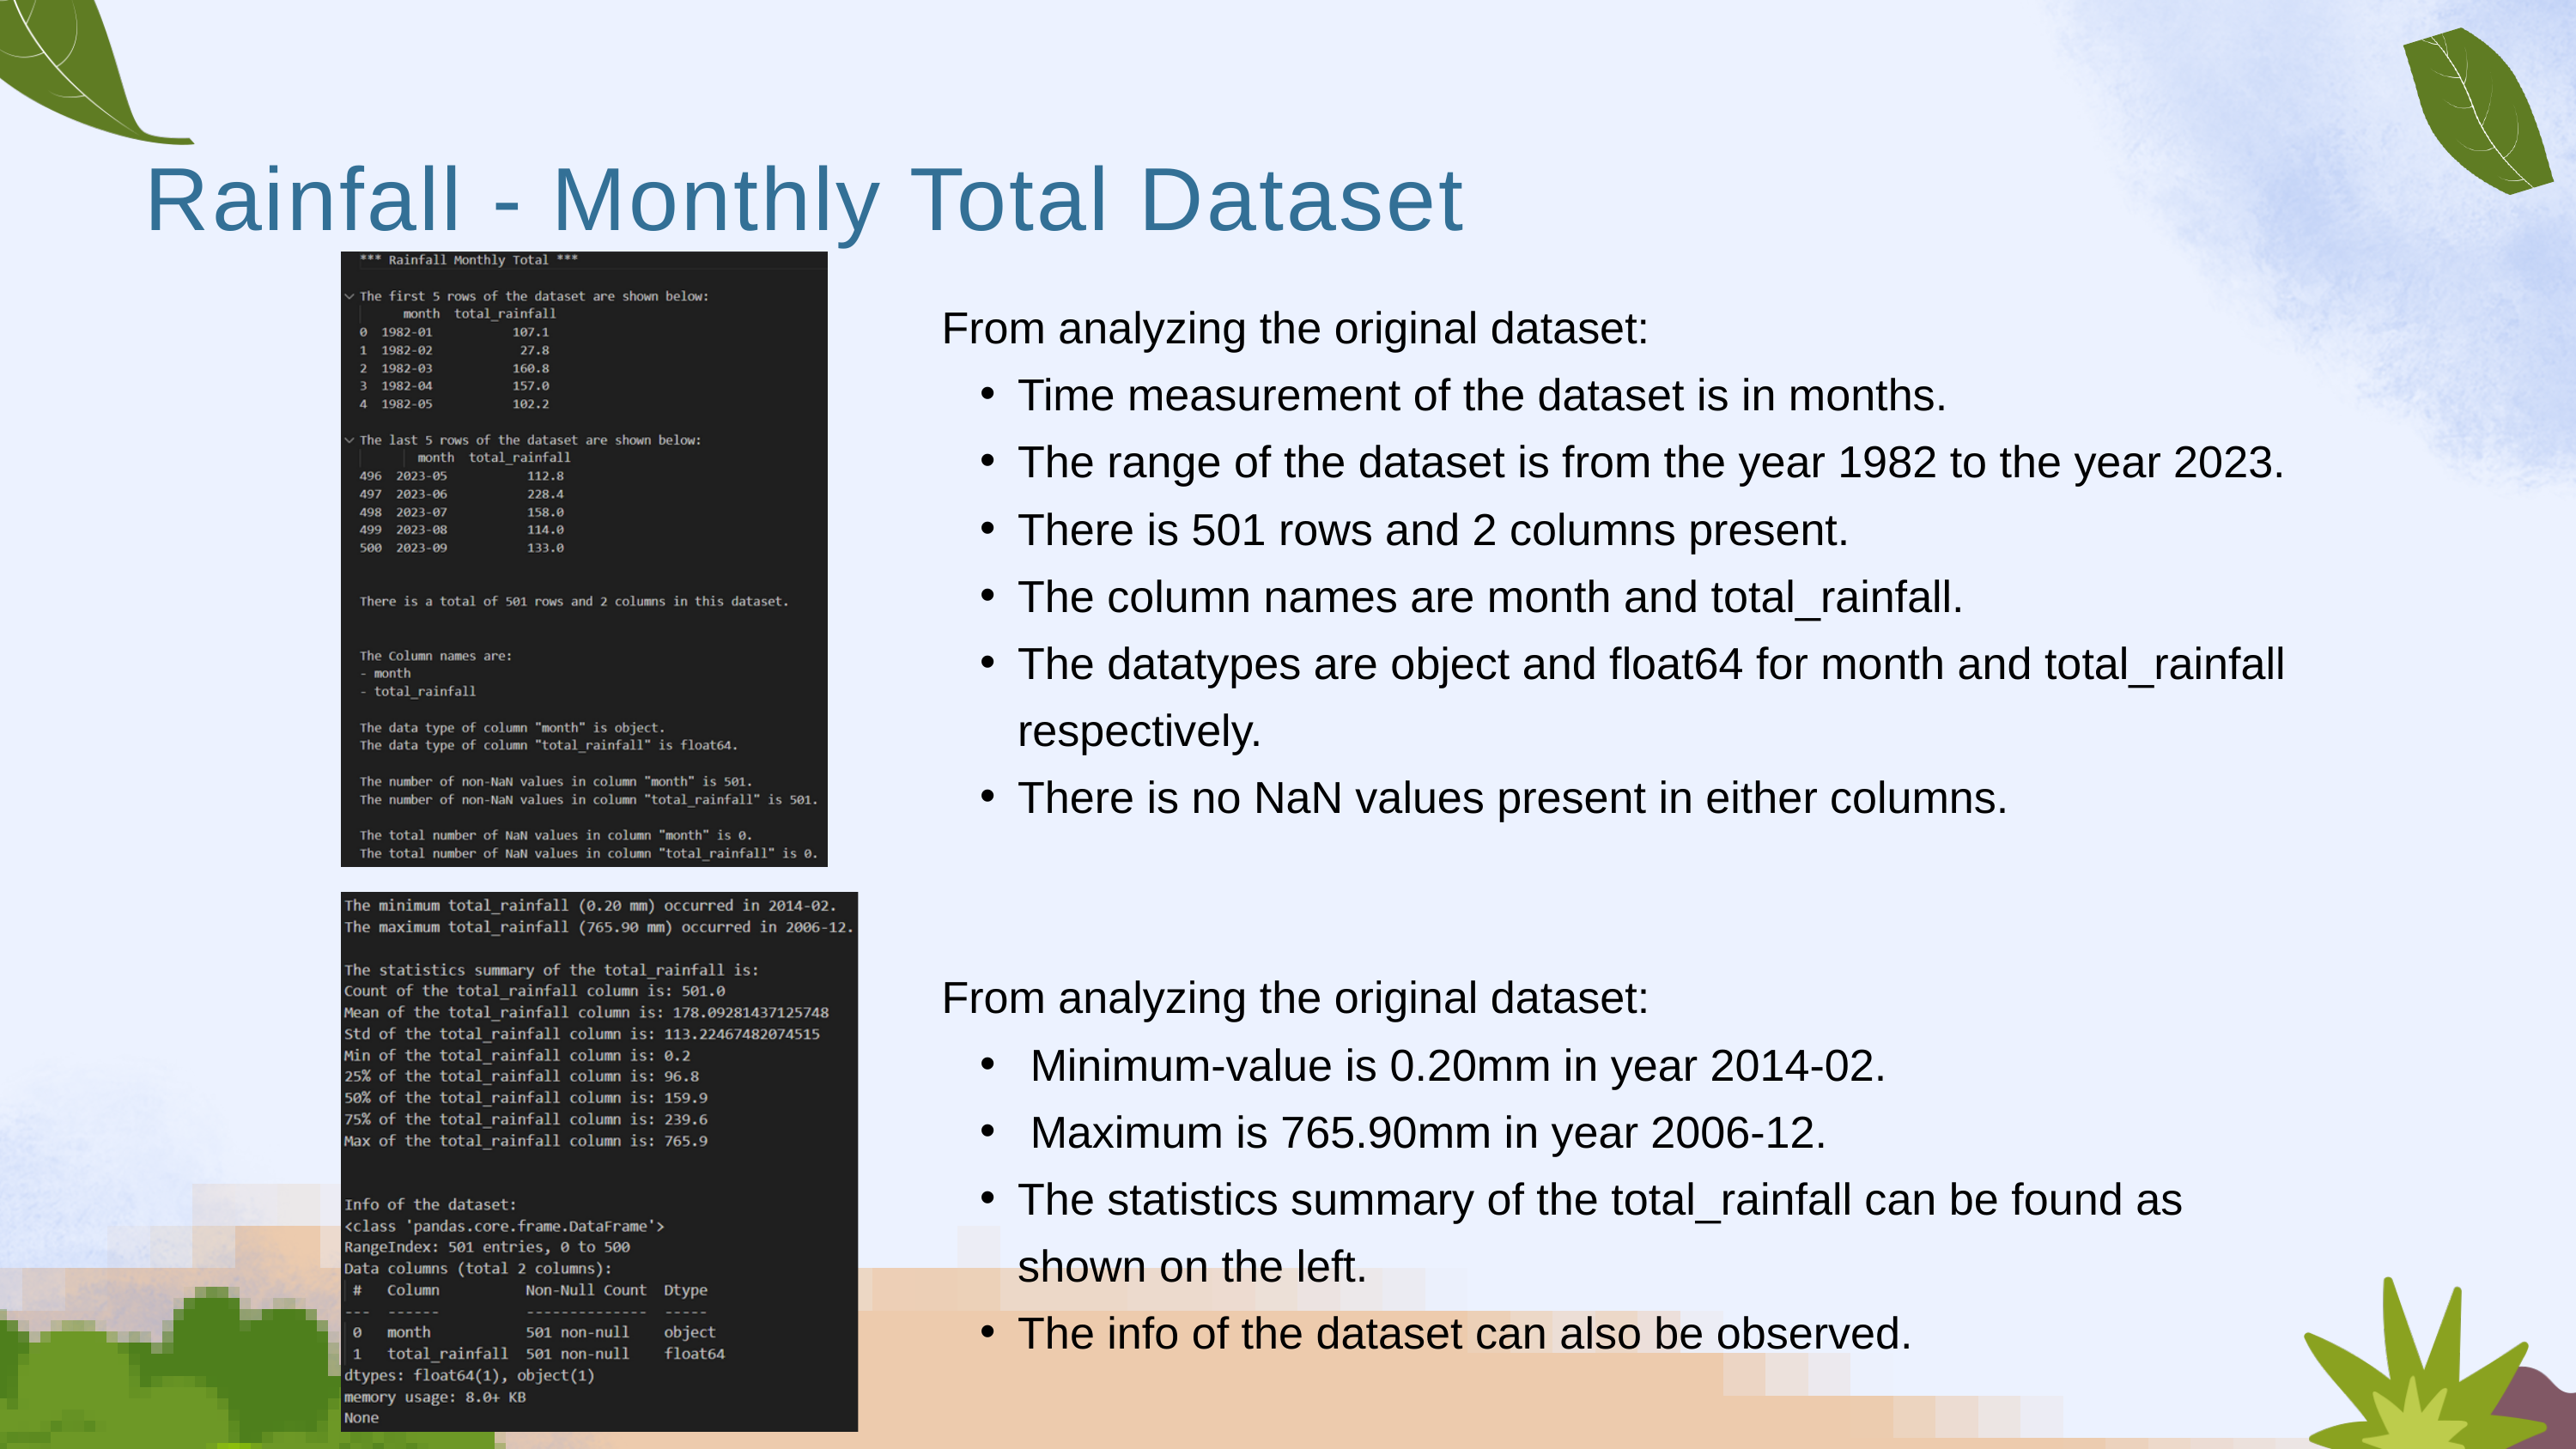

Rainfall - Monthly Total Dataset

From analyzing the original dataset:
Time measurement of the dataset is in months.
The range of the dataset is from the year 1982 to the year 2023.
There is 501 rows and 2 columns present.
The column names are month and total_rainfall.
The datatypes are object and float64 for month and total_rainfall respectively.
There is no NaN values present in either columns.

From analyzing the original dataset:
 Minimum-value is 0.20mm in year 2014-02.
 Maximum is 765.90mm in year 2006-12.
The statistics summary of the total_rainfall can be found as shown on the left.
The info of the dataset can also be observed.